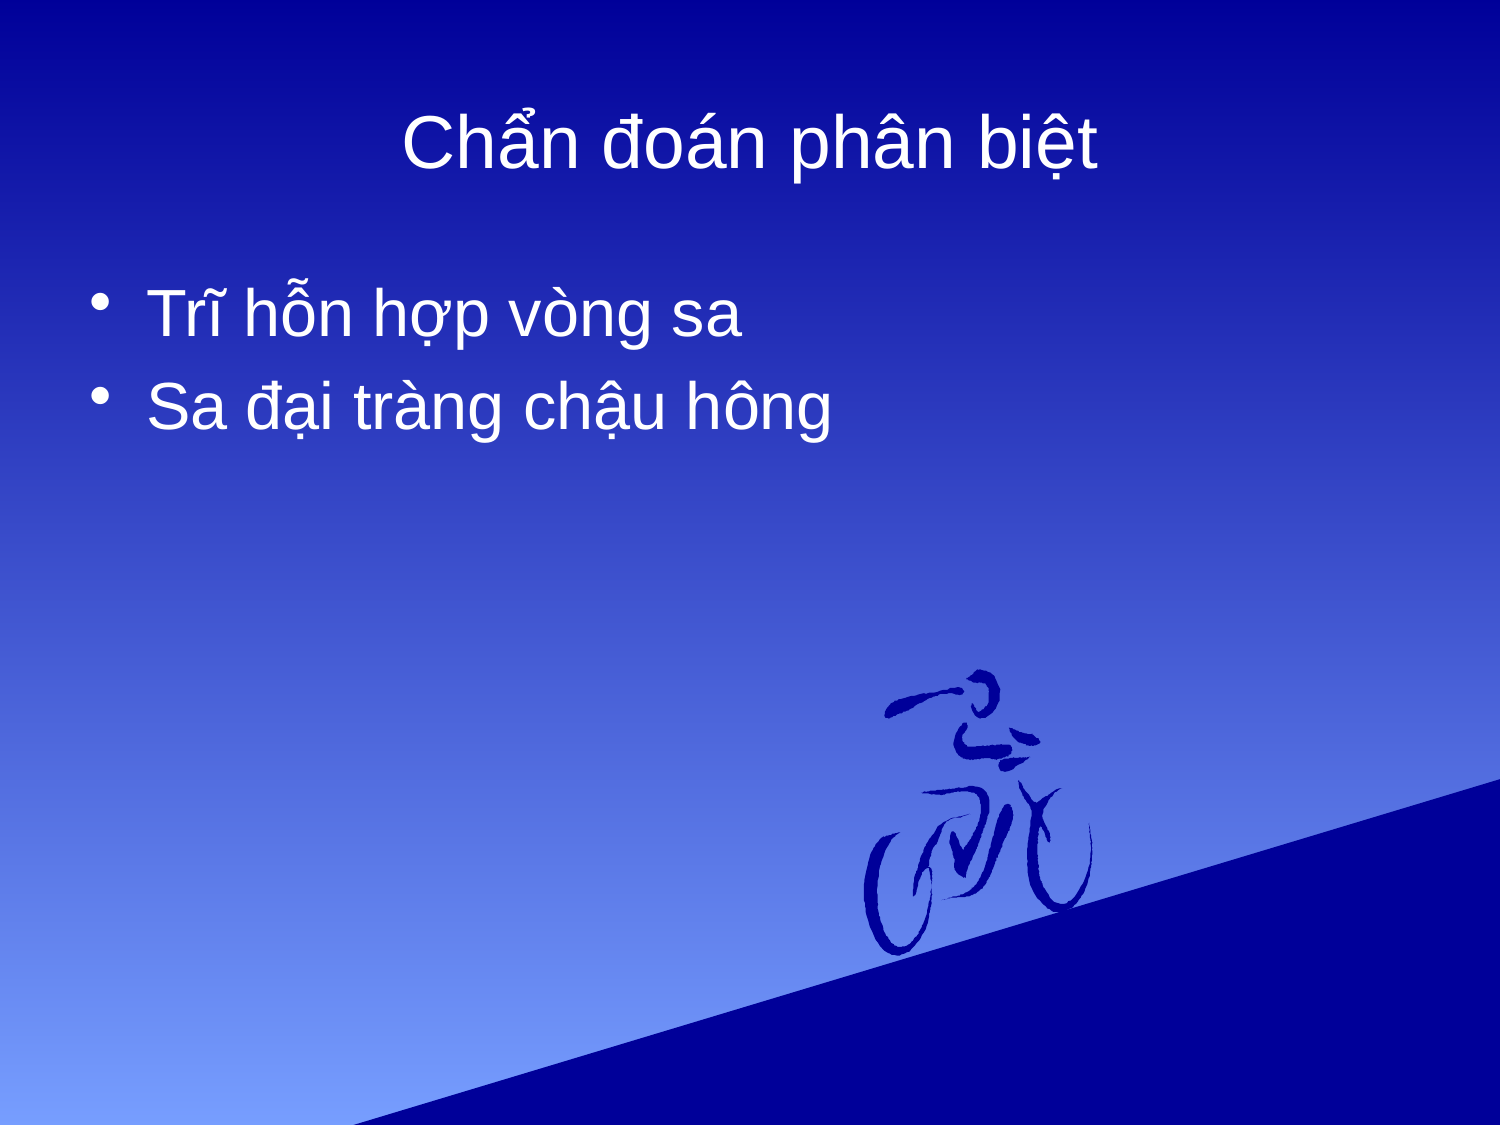

# Chẩn đoán phân biệt
Trĩ hỗn hợp vòng sa
Sa đại tràng chậu hông